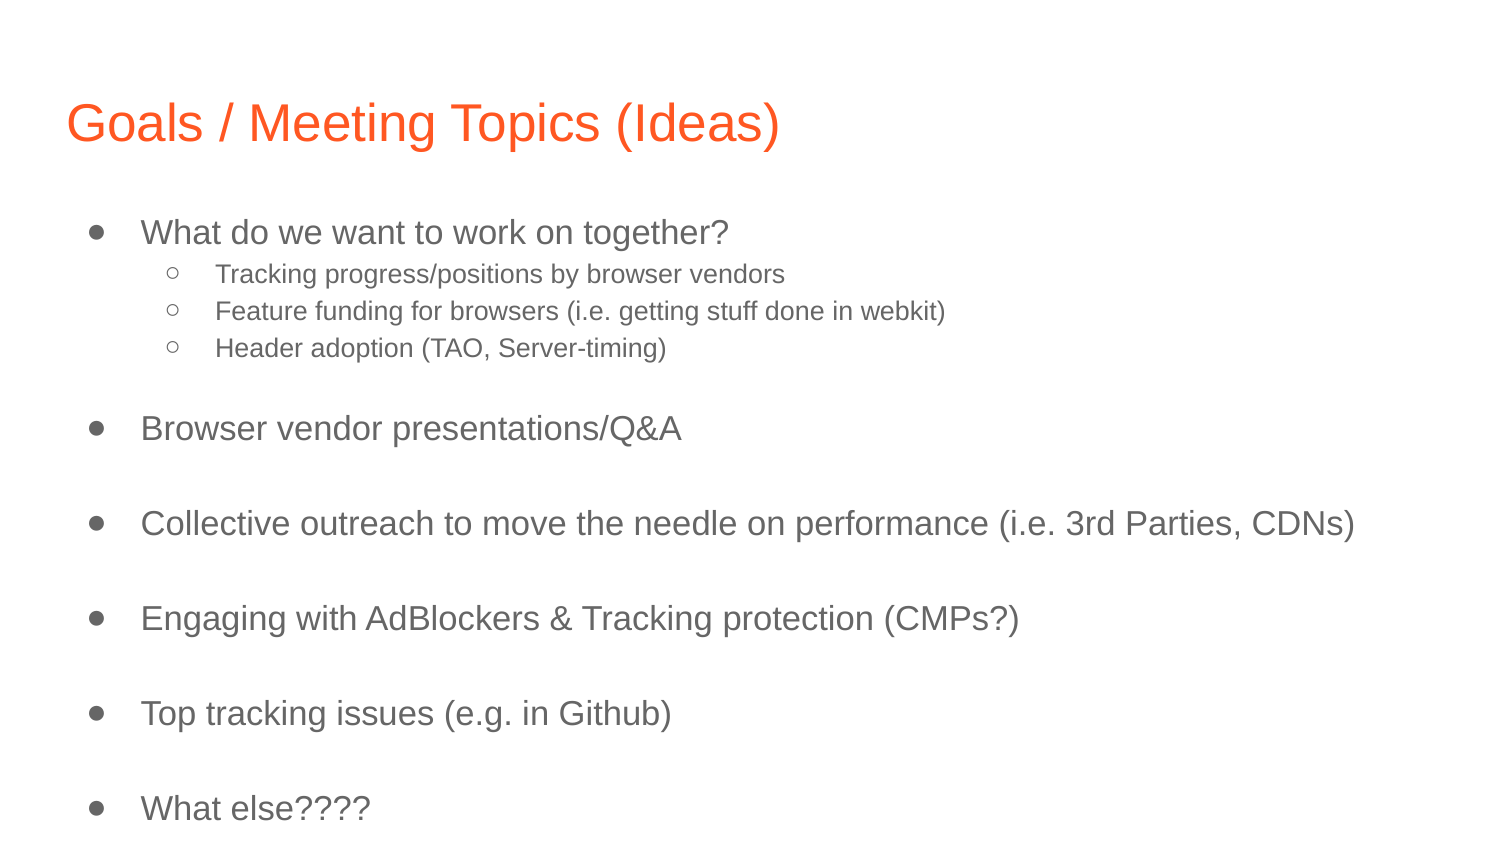

# Goals / Meeting Topics (Ideas)
What do we want to work on together?
Tracking progress/positions by browser vendors
Feature funding for browsers (i.e. getting stuff done in webkit)
Header adoption (TAO, Server-timing)
Browser vendor presentations/Q&A
Collective outreach to move the needle on performance (i.e. 3rd Parties, CDNs)
Engaging with AdBlockers & Tracking protection (CMPs?)
Top tracking issues (e.g. in Github)
What else????